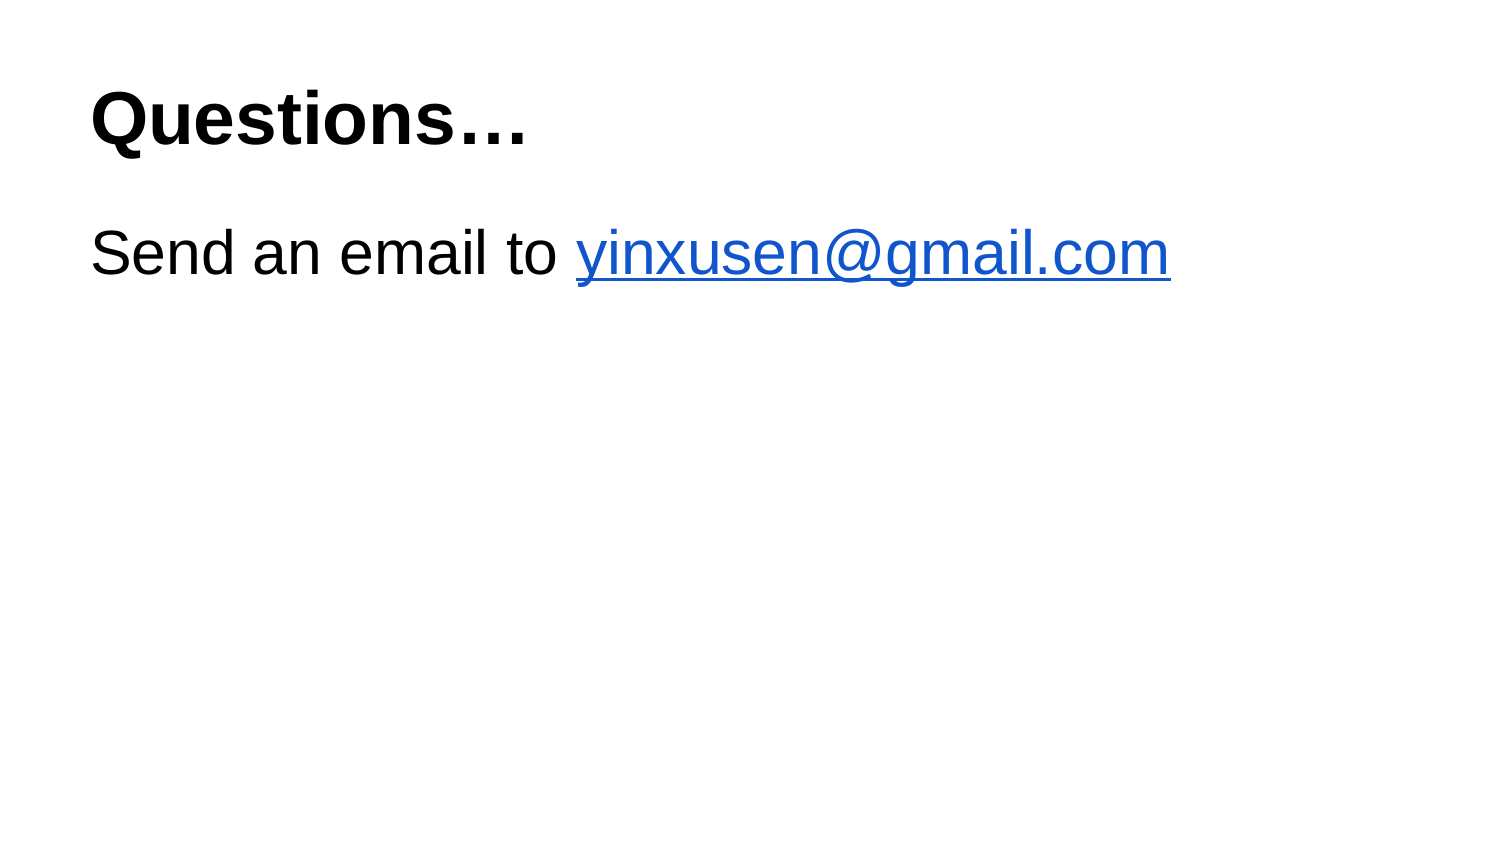

# Questions…
Send an email to yinxusen@gmail.com